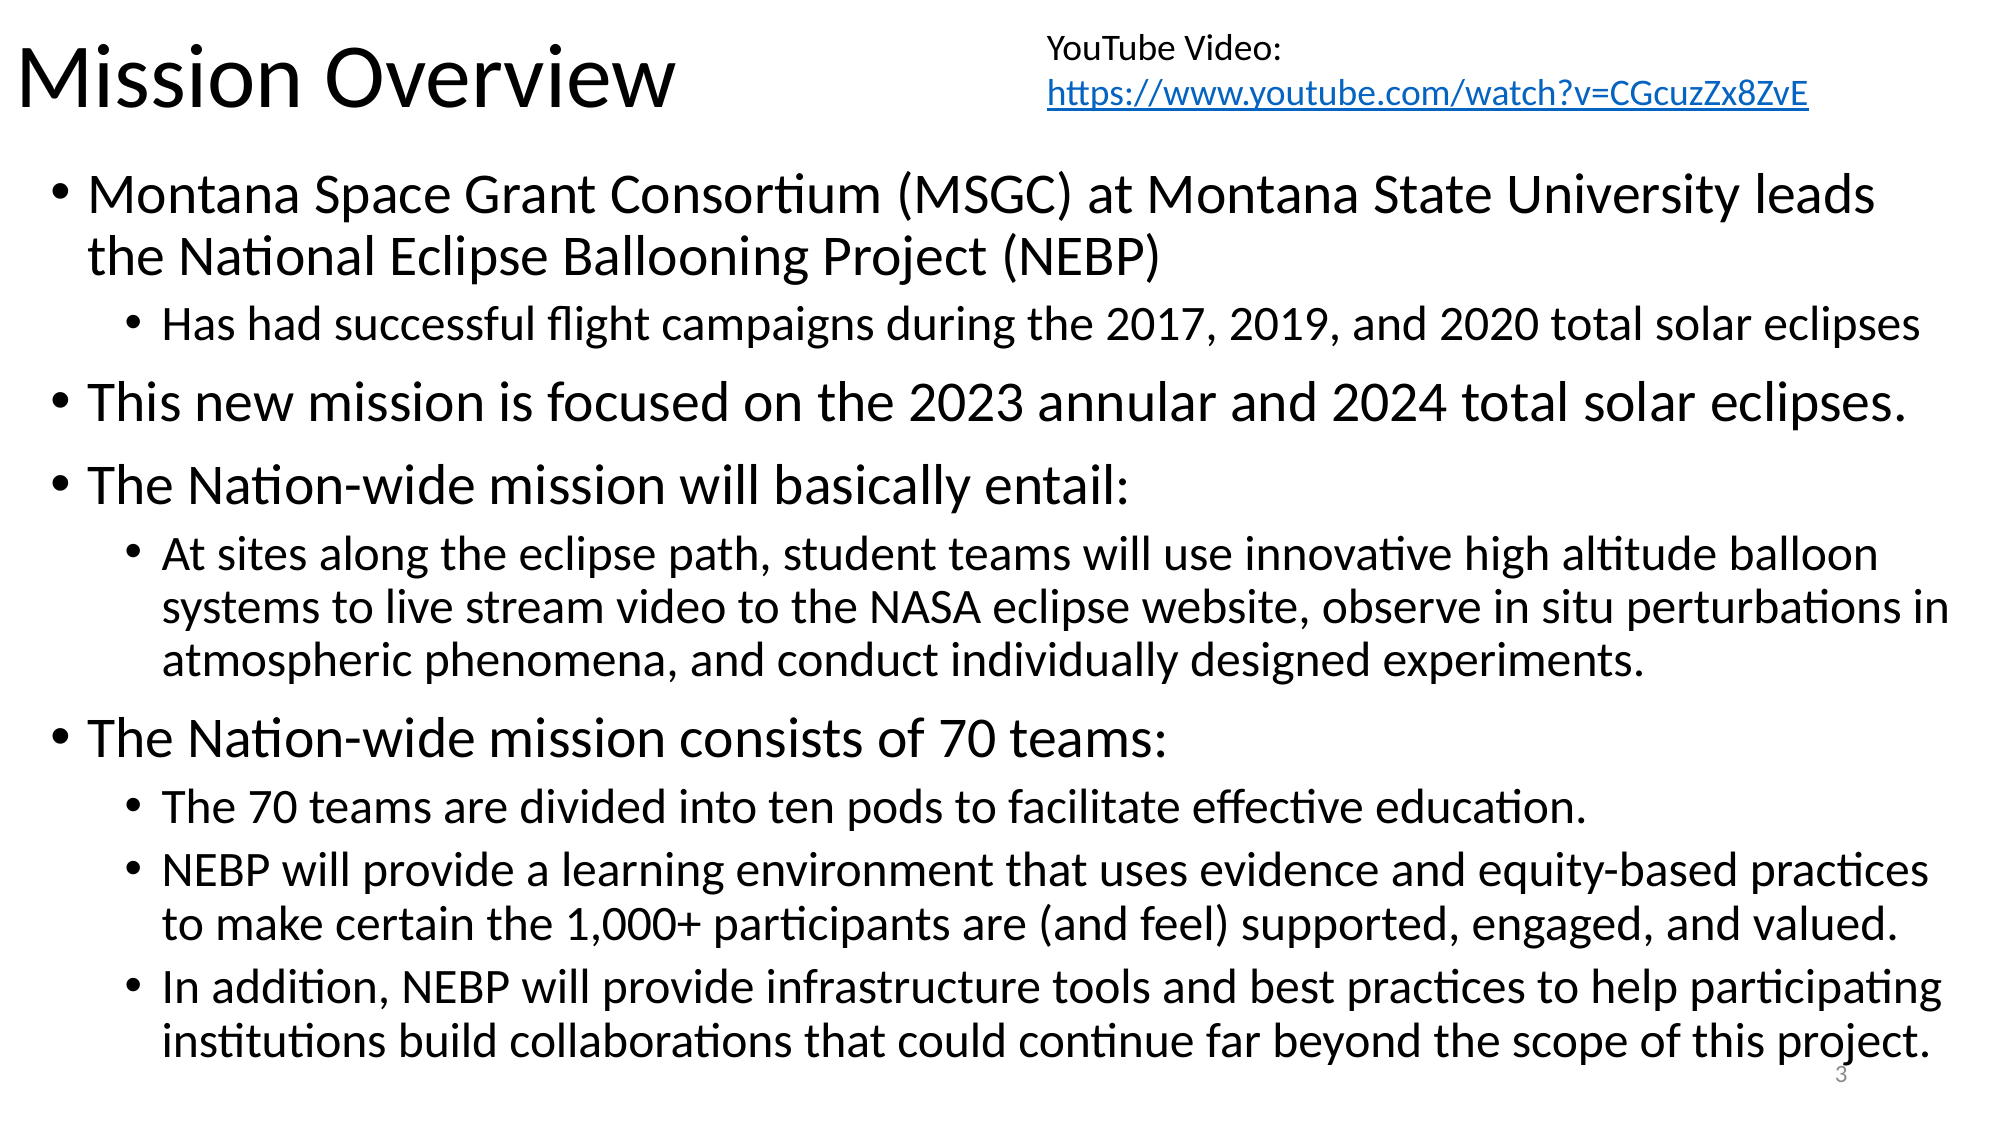

# Mission Overview
YouTube Video: https://www.youtube.com/watch?v=CGcuzZx8ZvE
Montana Space Grant Consortium (MSGC) at Montana State University leads the National Eclipse Ballooning Project (NEBP)
Has had successful flight campaigns during the 2017, 2019, and 2020 total solar eclipses
This new mission is focused on the 2023 annular and 2024 total solar eclipses.
The Nation-wide mission will basically entail:
At sites along the eclipse path, student teams will use innovative high altitude balloon systems to live stream video to the NASA eclipse website, observe in situ perturbations in atmospheric phenomena, and conduct individually designed experiments.
The Nation-wide mission consists of 70 teams:
The 70 teams are divided into ten pods to facilitate effective education.
NEBP will provide a learning environment that uses evidence and equity-based practices to make certain the 1,000+ participants are (and feel) supported, engaged, and valued.
In addition, NEBP will provide infrastructure tools and best practices to help participating institutions build collaborations that could continue far beyond the scope of this project.
3